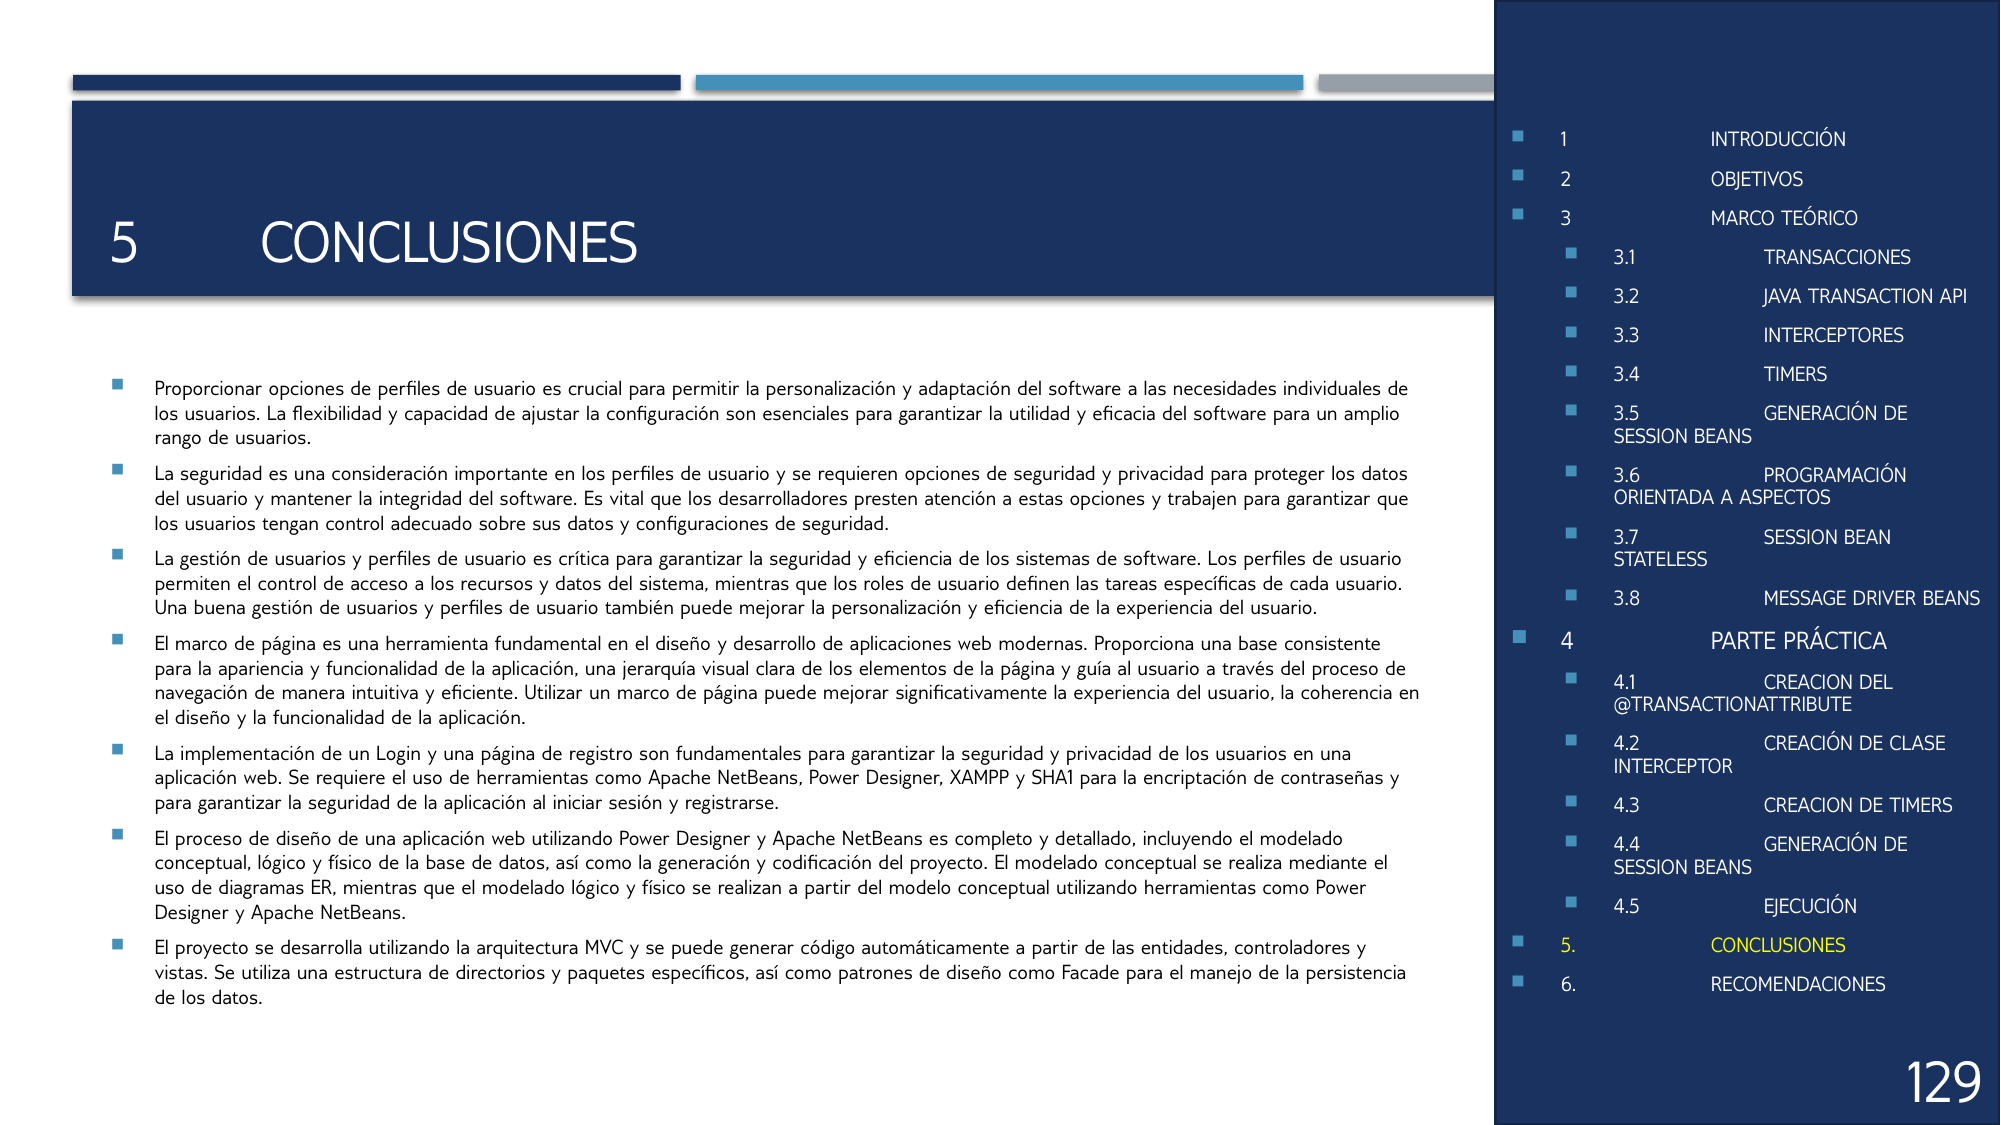

1	INTRODUCCIÓN
2	OBJETIVOS
3	MARCO TEÓRICO
3.1	TRANSACCIONES
3.2	JAVA TRANSACTION API
3.3	INTERCEPTORES
3.4	TIMERS
3.5	GENERACIÓN DE SESSION BEANS
3.6	PROGRAMACIÓN ORIENTADA A ASPECTOS
3.7	SESSION BEAN STATELESS
3.8	MESSAGE DRIVER BEANS
4	PARTE PRÁCTICA
4.1	CREACION DEL @TRANSACTIONATTRIBUTE
4.2	CREACIÓN DE CLASE INTERCEPTOR
4.3	CREACION DE TIMERS
4.4	GENERACIÓN DE SESSION BEANS
4.5	EJECUCIÓN
5.	CONCLUSIONES
6.	RECOMENDACIONES
# 5	CONCLUSIONES
Proporcionar opciones de perfiles de usuario es crucial para permitir la personalización y adaptación del software a las necesidades individuales de los usuarios. La flexibilidad y capacidad de ajustar la configuración son esenciales para garantizar la utilidad y eficacia del software para un amplio rango de usuarios.
La seguridad es una consideración importante en los perfiles de usuario y se requieren opciones de seguridad y privacidad para proteger los datos del usuario y mantener la integridad del software. Es vital que los desarrolladores presten atención a estas opciones y trabajen para garantizar que los usuarios tengan control adecuado sobre sus datos y configuraciones de seguridad.
La gestión de usuarios y perfiles de usuario es crítica para garantizar la seguridad y eficiencia de los sistemas de software. Los perfiles de usuario permiten el control de acceso a los recursos y datos del sistema, mientras que los roles de usuario definen las tareas específicas de cada usuario. Una buena gestión de usuarios y perfiles de usuario también puede mejorar la personalización y eficiencia de la experiencia del usuario.
El marco de página es una herramienta fundamental en el diseño y desarrollo de aplicaciones web modernas. Proporciona una base consistente para la apariencia y funcionalidad de la aplicación, una jerarquía visual clara de los elementos de la página y guía al usuario a través del proceso de navegación de manera intuitiva y eficiente. Utilizar un marco de página puede mejorar significativamente la experiencia del usuario, la coherencia en el diseño y la funcionalidad de la aplicación.
La implementación de un Login y una página de registro son fundamentales para garantizar la seguridad y privacidad de los usuarios en una aplicación web. Se requiere el uso de herramientas como Apache NetBeans, Power Designer, XAMPP y SHA1 para la encriptación de contraseñas y para garantizar la seguridad de la aplicación al iniciar sesión y registrarse.
El proceso de diseño de una aplicación web utilizando Power Designer y Apache NetBeans es completo y detallado, incluyendo el modelado conceptual, lógico y físico de la base de datos, así como la generación y codificación del proyecto. El modelado conceptual se realiza mediante el uso de diagramas ER, mientras que el modelado lógico y físico se realizan a partir del modelo conceptual utilizando herramientas como Power Designer y Apache NetBeans.
El proyecto se desarrolla utilizando la arquitectura MVC y se puede generar código automáticamente a partir de las entidades, controladores y vistas. Se utiliza una estructura de directorios y paquetes específicos, así como patrones de diseño como Facade para el manejo de la persistencia de los datos.
129
35
38